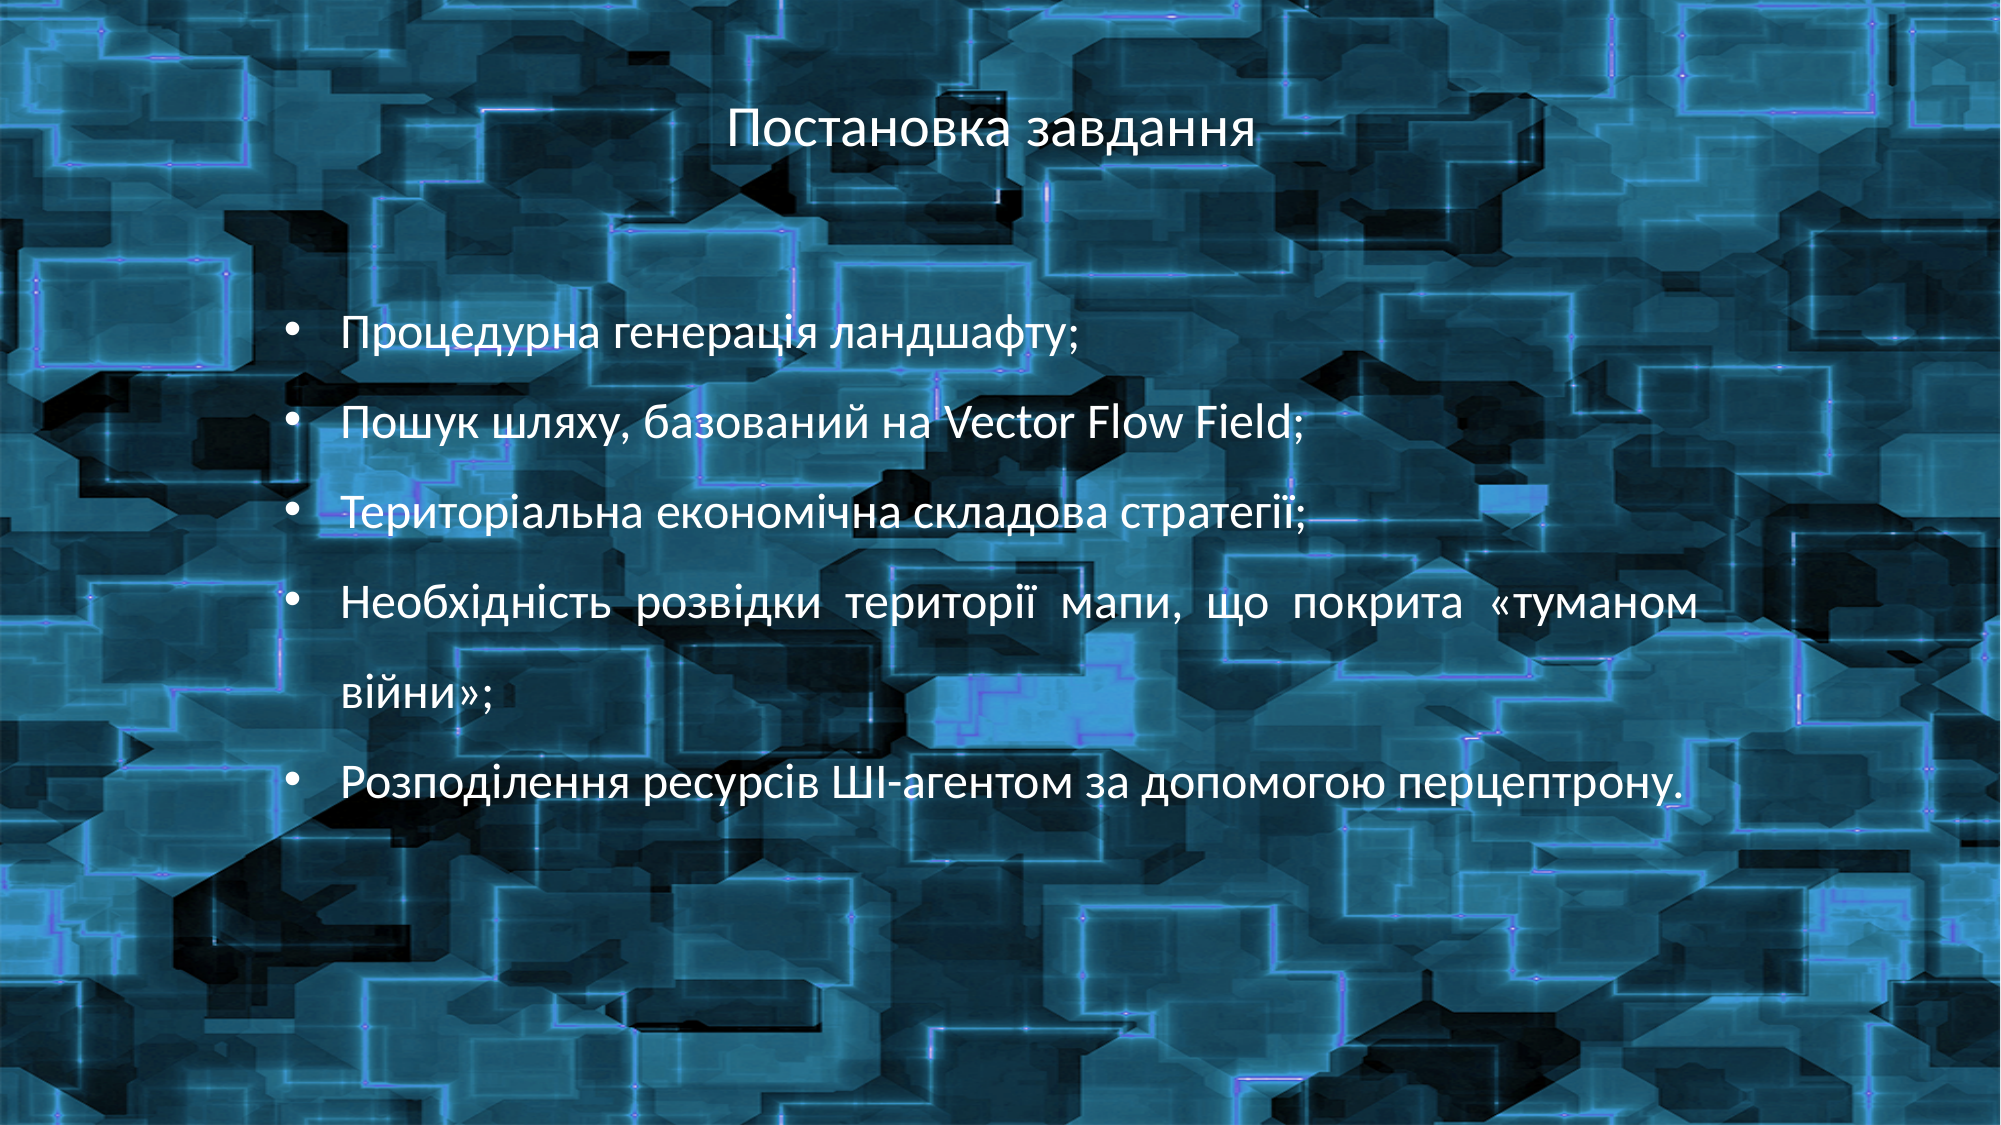

Постановка завдання
Процедурна генерація ландшафту;
Пошук шляху, базований на Vector Flow Field;
Територіальна економічна складова стратегії;
Необхідність розвідки території мапи, що покрита «туманом війни»;
Розподілення ресурсів ШІ-агентом за допомогою перцептрону.